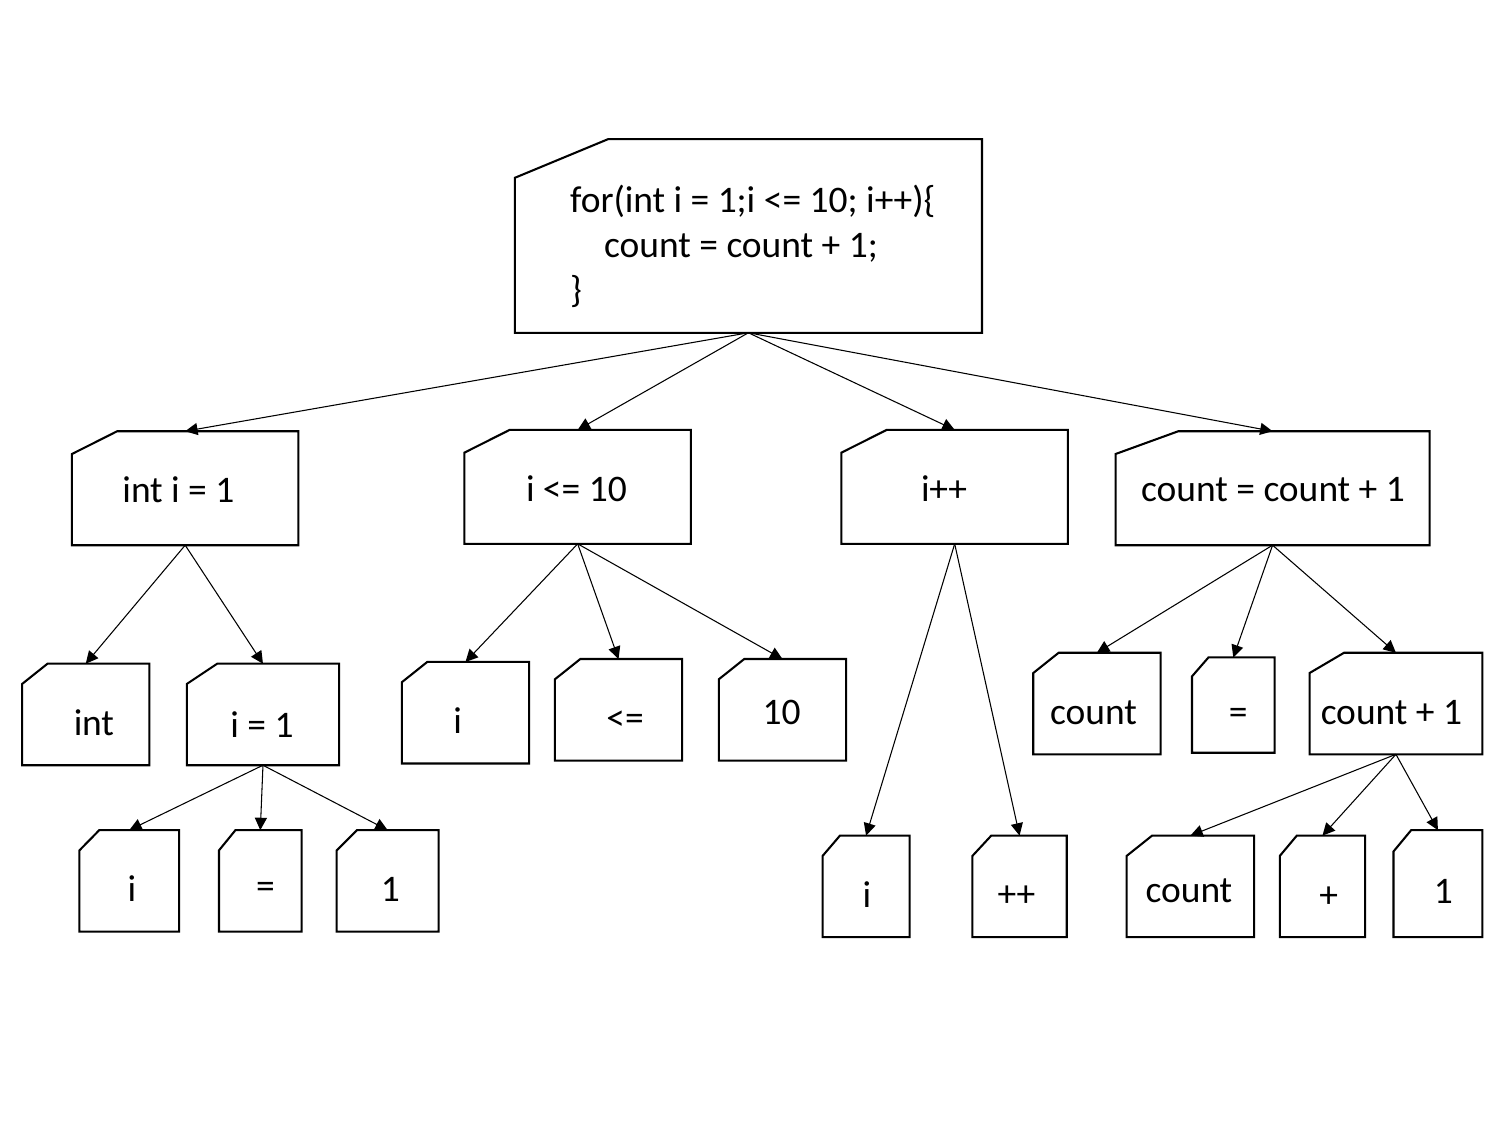

for(int i = 1;i <= 10; i++){
    count = count + 1;
}

i <= 10
i++
count = count + 1
int i = 1

10
count
count + 1
=
<=
i
int
i = 1

1

=
i
1
count
++
i
+